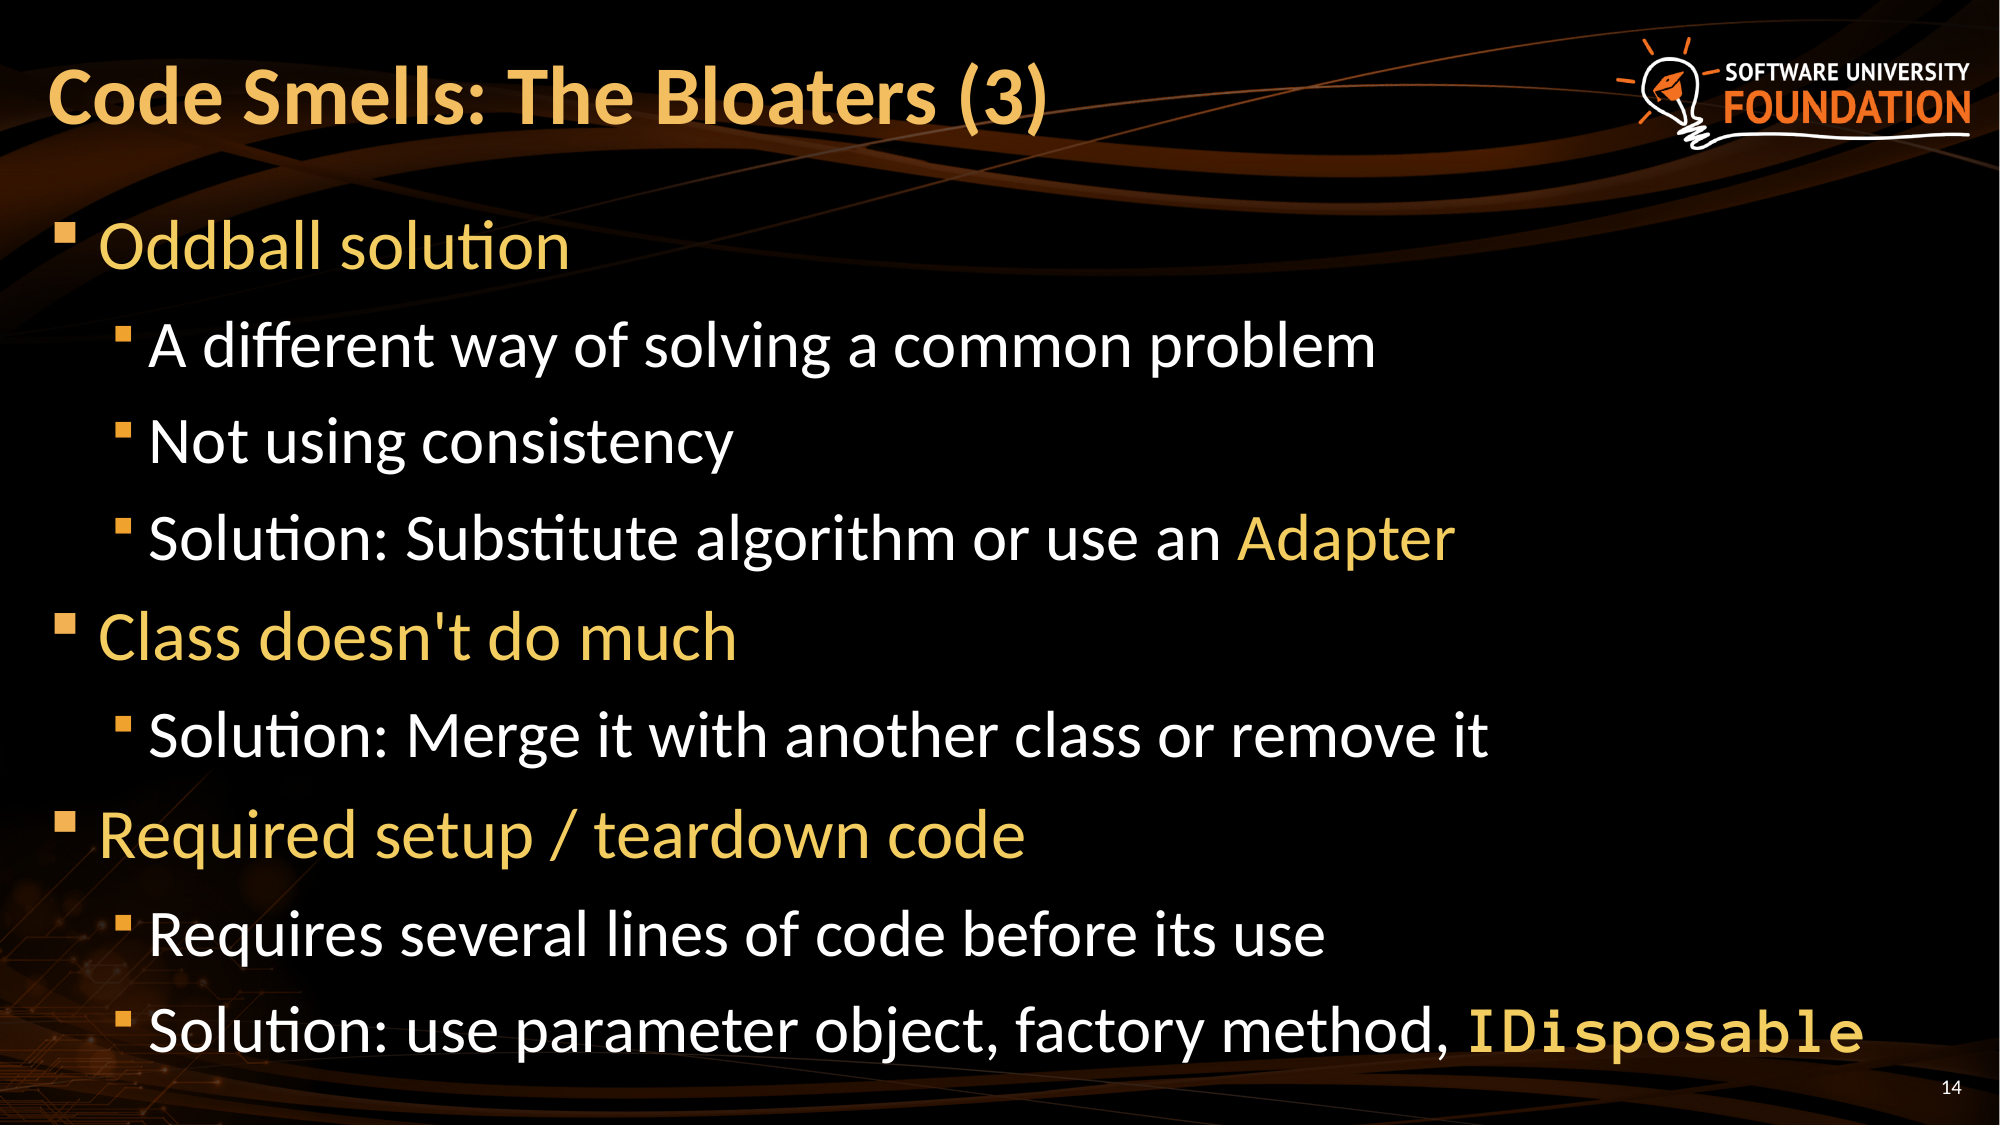

# Code Smells: The Bloaters (3)
Oddball solution
A different way of solving a common problem
Not using consistency
Solution: Substitute algorithm or use an Adapter
Class doesn't do much
Solution: Merge it with another class or remove it
Required setup / teardown code
Requires several lines of code before its use
Solution: use parameter object, factory method, IDisposable
14